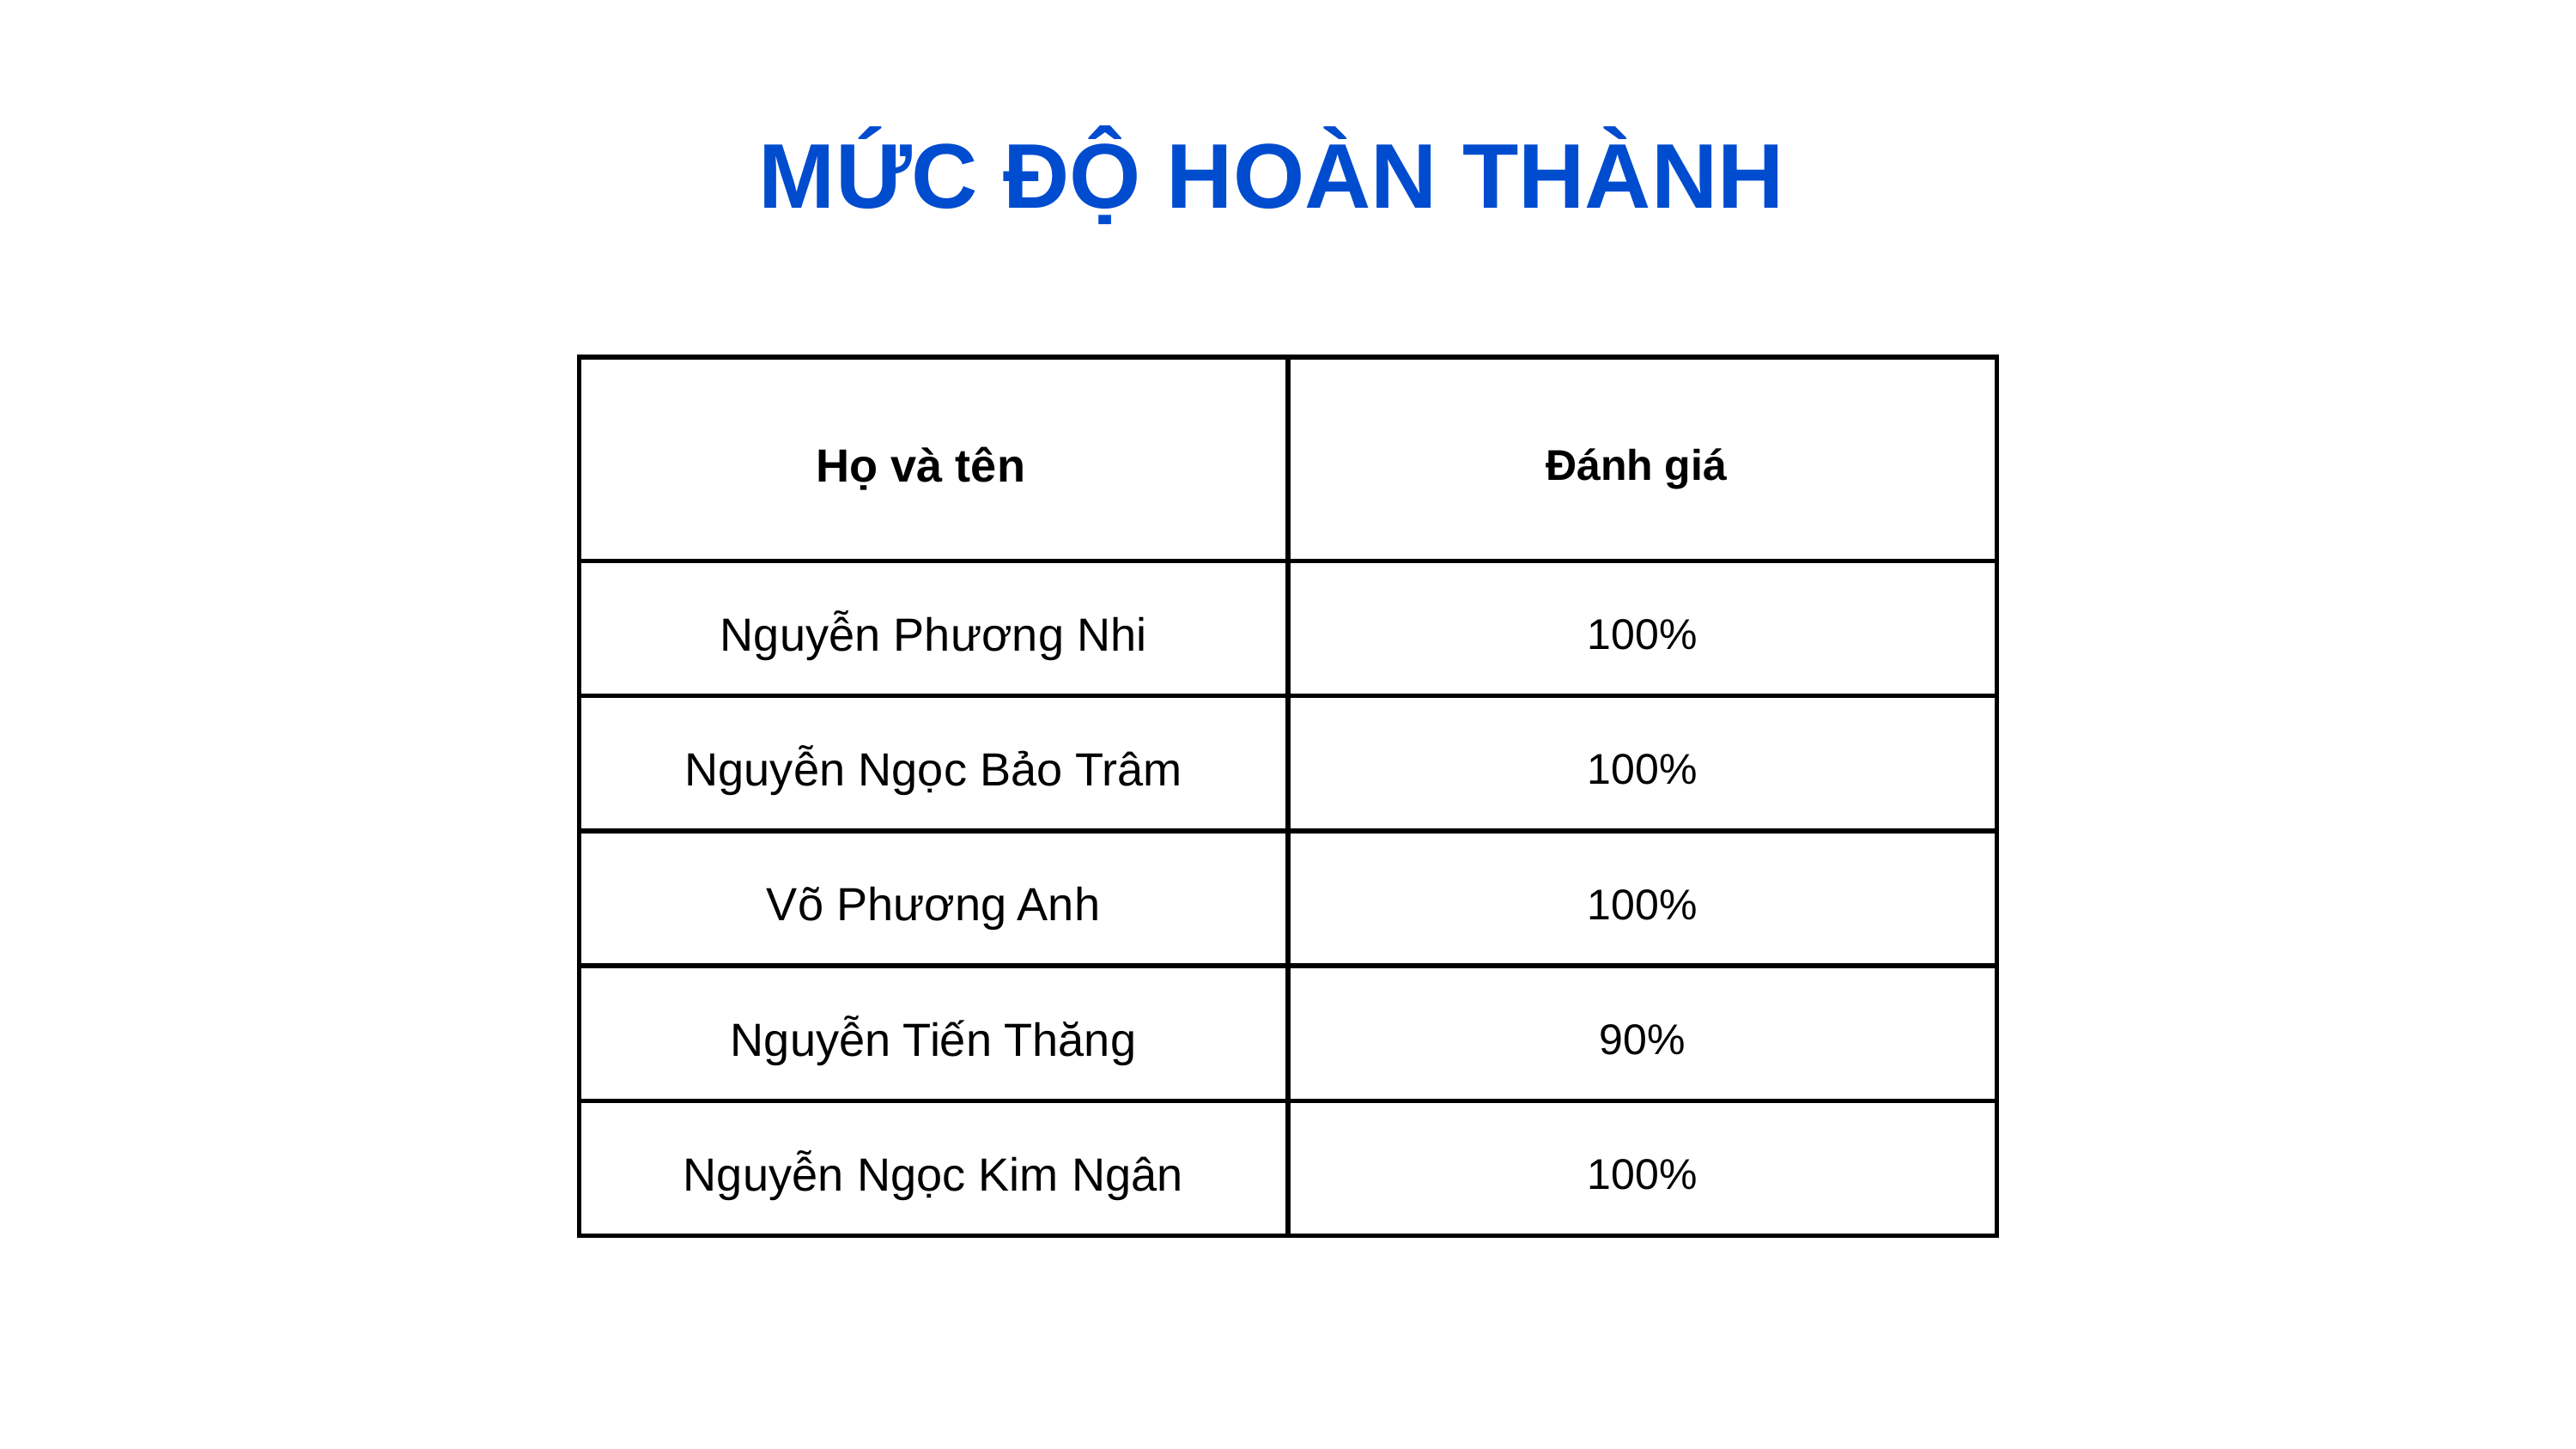

MỨC ĐỘ HOÀN THÀNH
| Họ và tên | Đánh giá |
| --- | --- |
| Nguyễn Phương Nhi | 100% |
| Nguyễn Ngọc Bảo Trâm | 100% |
| Võ Phương Anh | 100% |
| Nguyễn Tiến Thăng | 90% |
| Nguyễn Ngọc Kim Ngân | 100% |